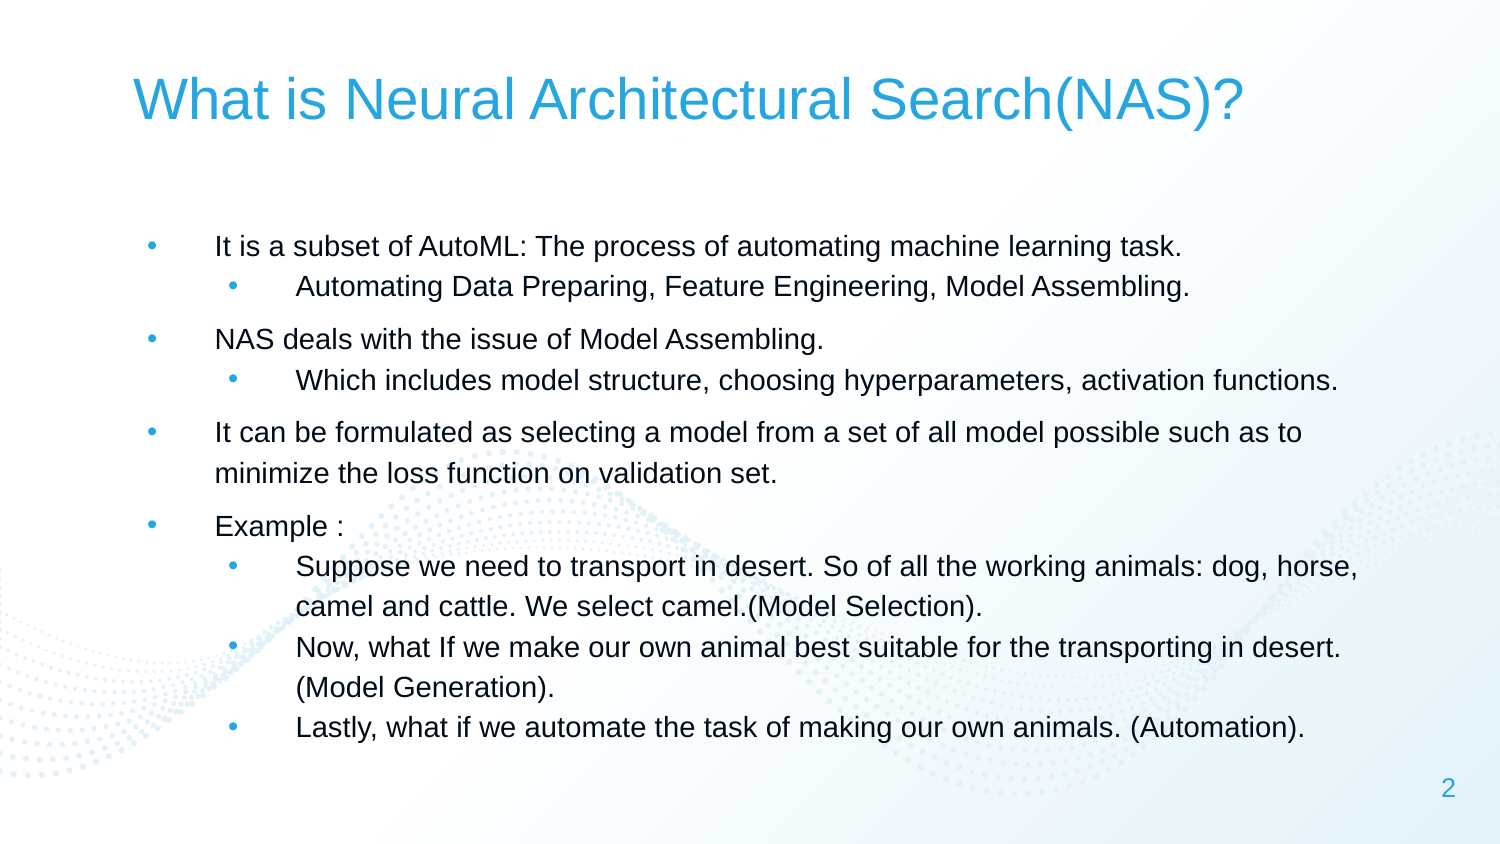

# What is Neural Architectural Search(NAS)?
It is a subset of AutoML: The process of automating machine learning task.
Automating Data Preparing, Feature Engineering, Model Assembling.
NAS deals with the issue of Model Assembling.
Which includes model structure, choosing hyperparameters, activation functions.
It can be formulated as selecting a model from a set of all model possible such as to minimize the loss function on validation set.
Example :
Suppose we need to transport in desert. So of all the working animals: dog, horse, camel and cattle. We select camel.(Model Selection).
Now, what If we make our own animal best suitable for the transporting in desert. (Model Generation).
Lastly, what if we automate the task of making our own animals. (Automation).

2